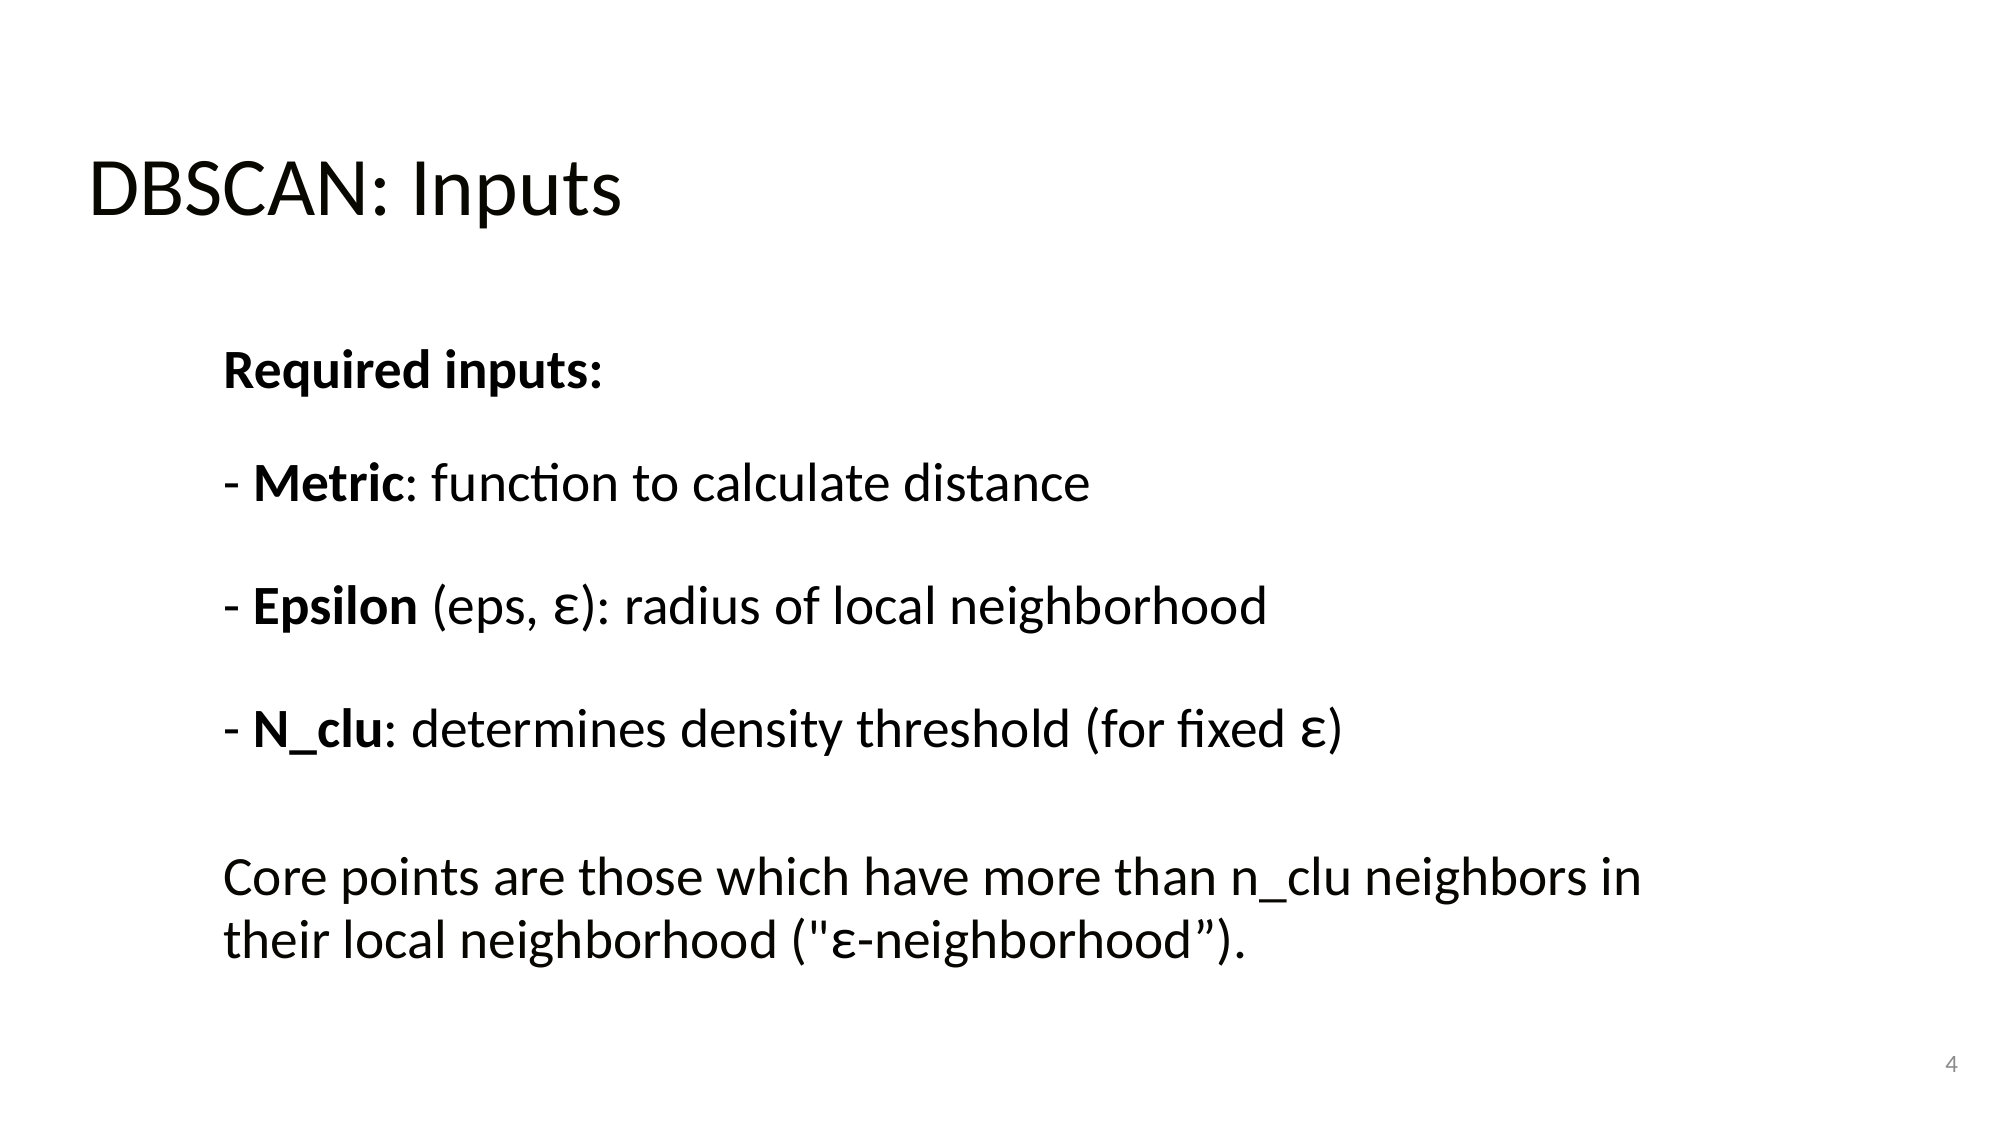

# DBSCAN: Inputs
Required inputs:
- Metric: function to calculate distance
- Epsilon (eps, ε): radius of local neighborhood
- N_clu: determines density threshold (for fixed ε)

Core points are those which have more than n_clu neighbors in their local neighborhood ("ε-neighborhood”).
4